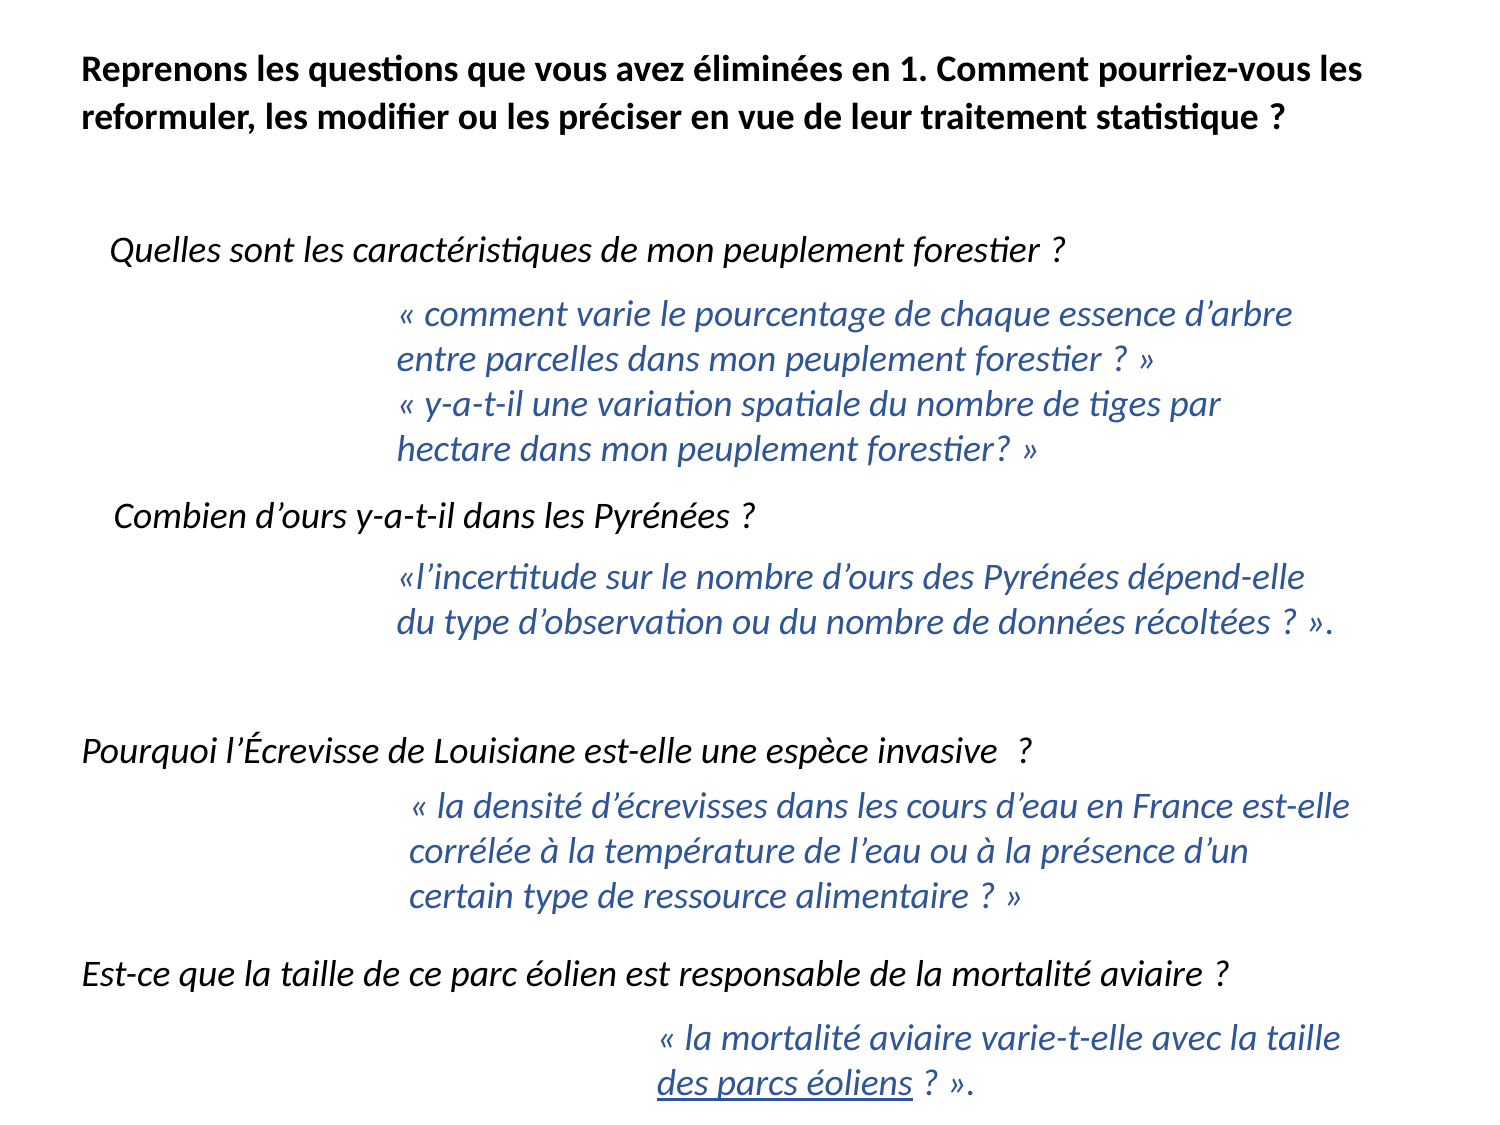

Reprenons les questions que vous avez éliminées en 1. Comment pourriez-vous les reformuler, les modifier ou les préciser en vue de leur traitement statistique ?
Quelles sont les caractéristiques de mon peuplement forestier ?
« comment varie le pourcentage de chaque essence d’arbre entre parcelles dans mon peuplement forestier ? »
« y-a-t-il une variation spatiale du nombre de tiges par hectare dans mon peuplement forestier? »
Combien d’ours y-a-t-il dans les Pyrénées ?
«l’incertitude sur le nombre d’ours des Pyrénées dépend-elle du type d’observation ou du nombre de données récoltées ? ».
Pourquoi l’Écrevisse de Louisiane est-elle une espèce invasive  ?
« la densité d’écrevisses dans les cours d’eau en France est-elle corrélée à la température de l’eau ou à la présence d’un certain type de ressource alimentaire ? »
Est-ce que la taille de ce parc éolien est responsable de la mortalité aviaire ?
« la mortalité aviaire varie-t-elle avec la taille des parcs éoliens ? ».